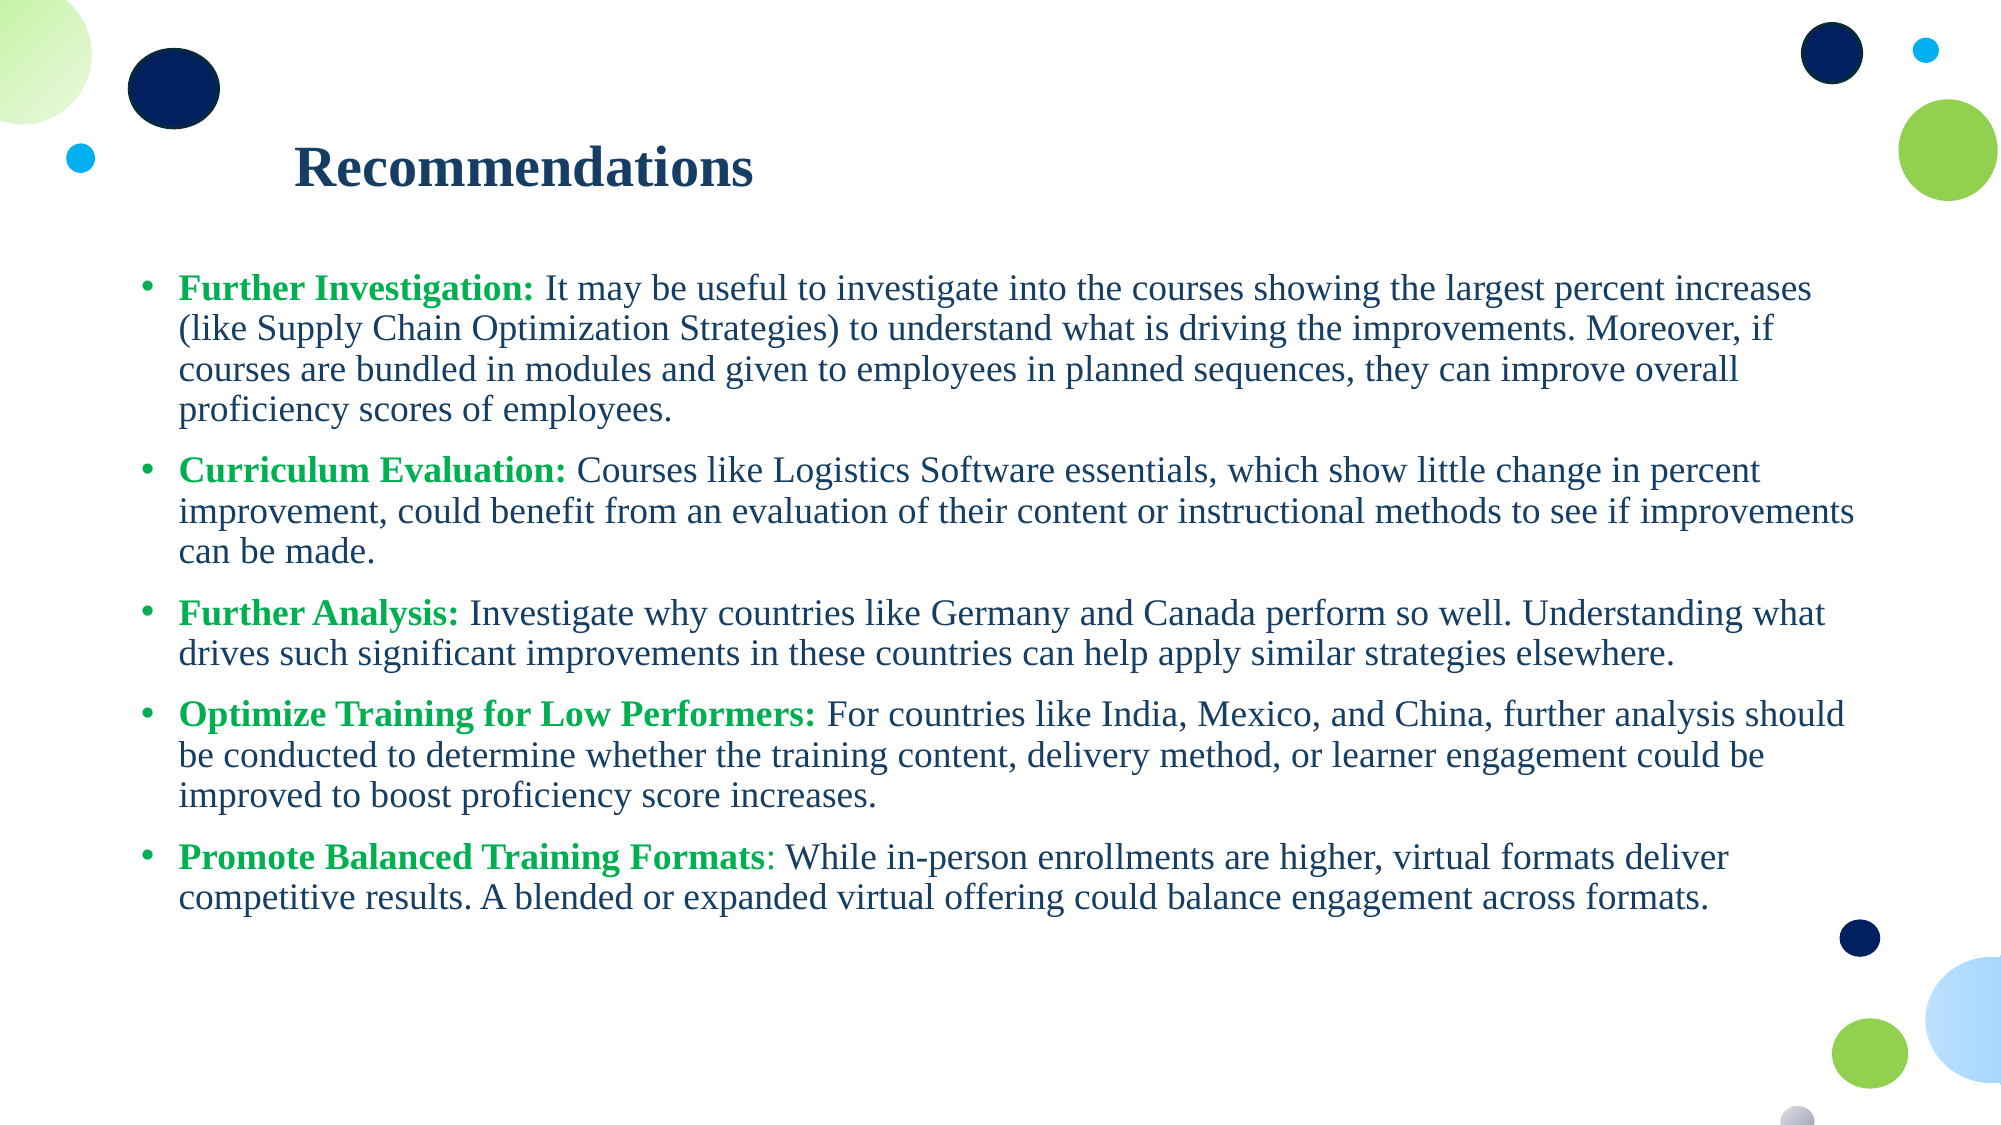

Recommendations
Further Investigation: It may be useful to investigate into the courses showing the largest percent increases (like Supply Chain Optimization Strategies) to understand what is driving the improvements. Moreover, if courses are bundled in modules and given to employees in planned sequences, they can improve overall proficiency scores of employees.
Curriculum Evaluation: Courses like Logistics Software essentials, which show little change in percent improvement, could benefit from an evaluation of their content or instructional methods to see if improvements can be made.
Further Analysis: Investigate why countries like Germany and Canada perform so well. Understanding what drives such significant improvements in these countries can help apply similar strategies elsewhere.
Optimize Training for Low Performers: For countries like India, Mexico, and China, further analysis should be conducted to determine whether the training content, delivery method, or learner engagement could be improved to boost proficiency score increases.
Promote Balanced Training Formats: While in-person enrollments are higher, virtual formats deliver competitive results. A blended or expanded virtual offering could balance engagement across formats.